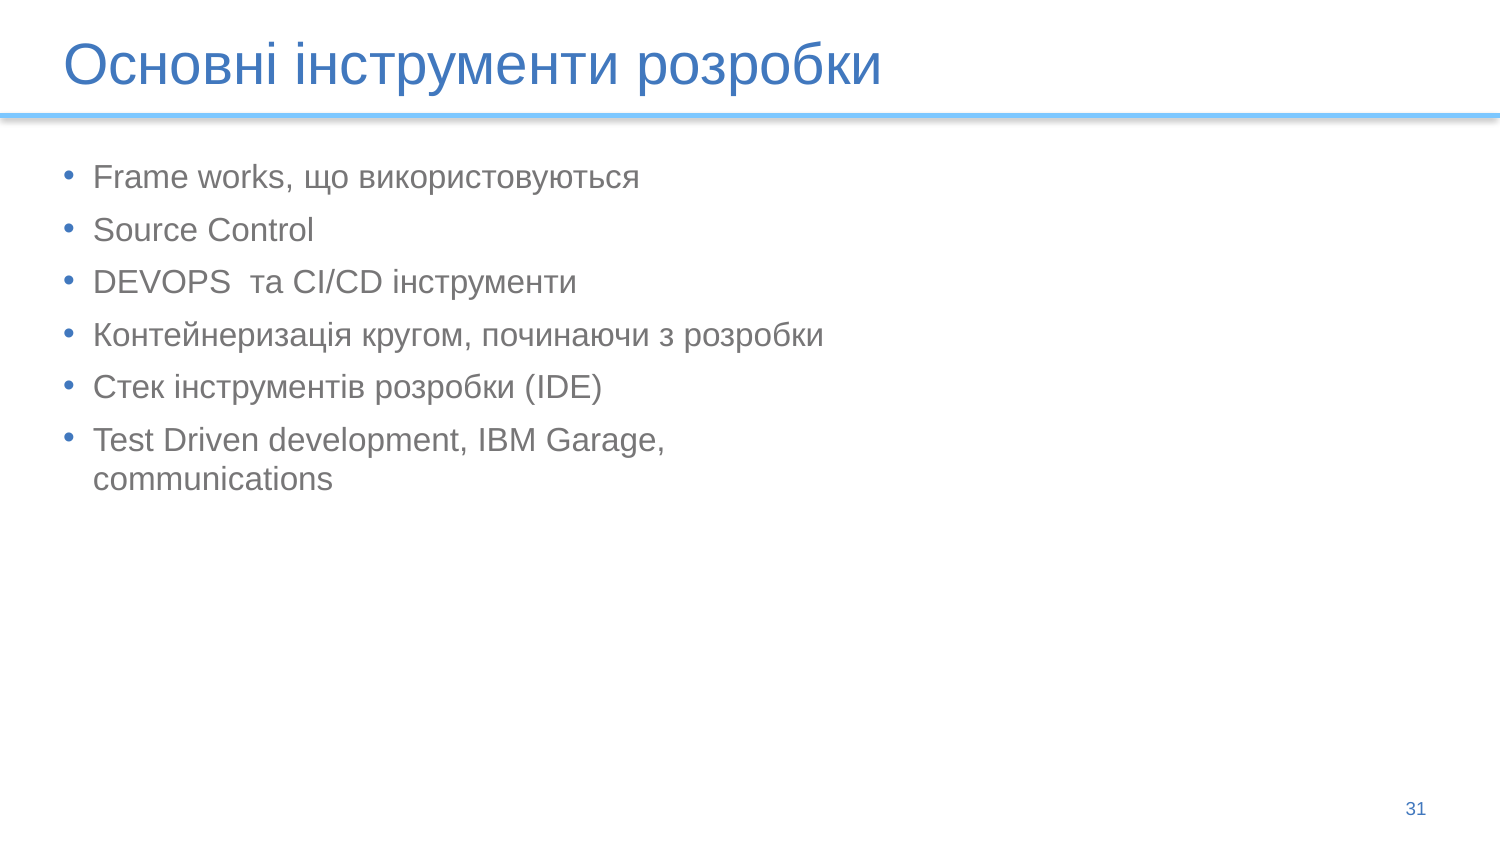

# Основні інструменти розробки
Frame works, що використовуються
Source Control
DEVOPS  та CI/CD інструменти
Контейнеризація кругом, починаючи з розробки
Стек інструментів розробки (IDE)
Test Driven development, IBM Garage, communications